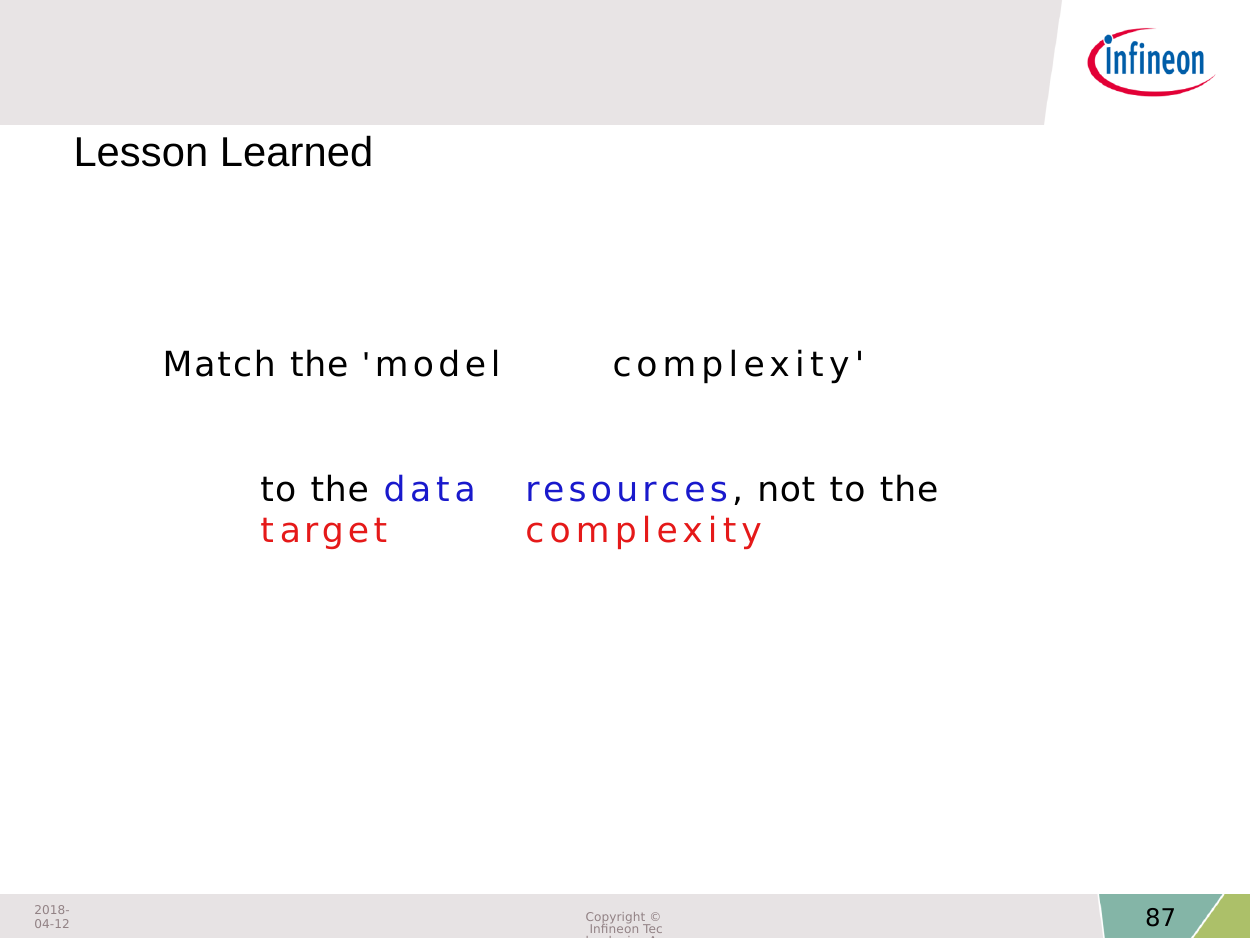

Lesson Learned
Match the 'model	complexity'

to the data	resources, not to the target	complexity
2018-04-12
Copyright © Infineon Technologies AG 2018. All rights reserved.
87